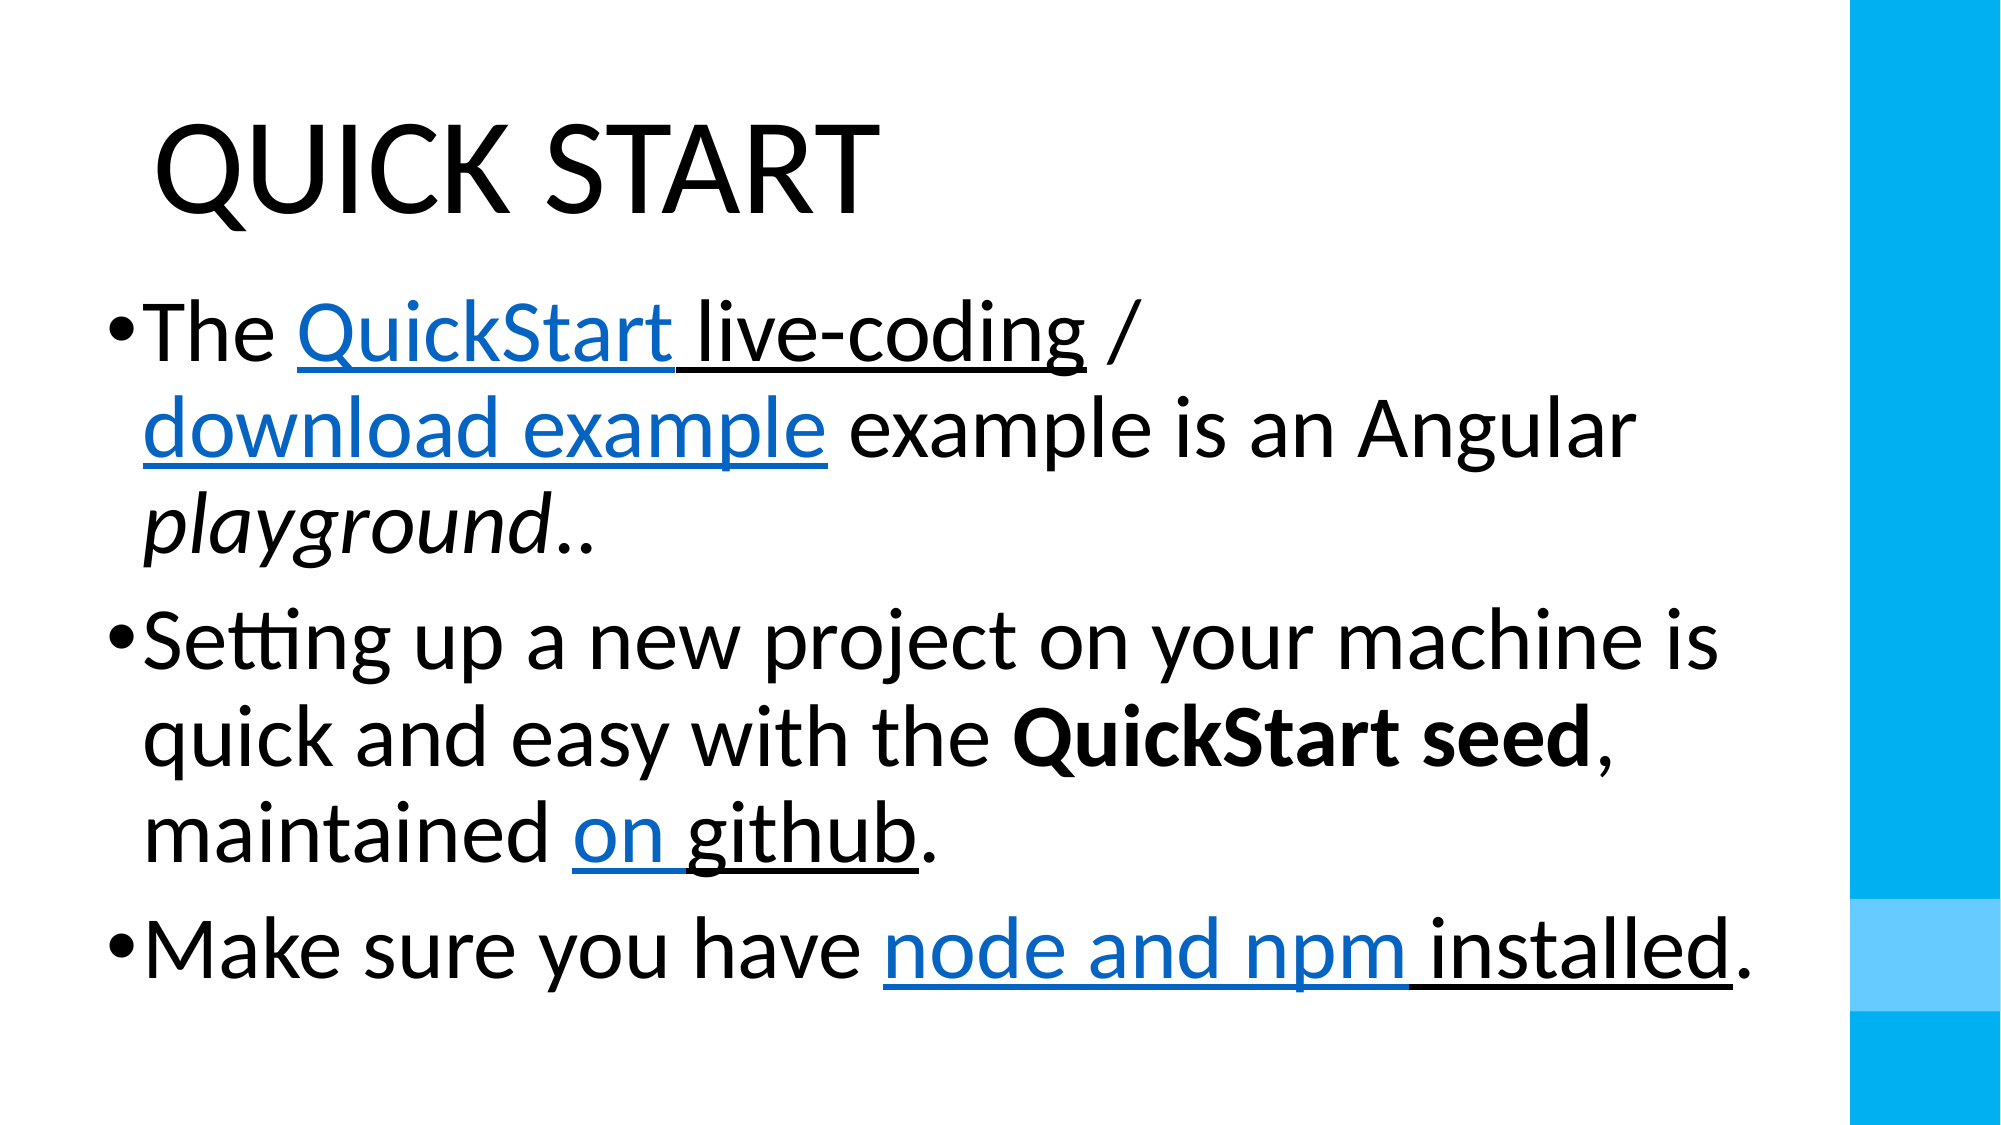

# QUICK START
The QuickStart live-coding / download example example is an Angular playground..
Setting up a new project on your machine is quick and easy with the QuickStart seed, maintained on github.
Make sure you have node and npm installed.